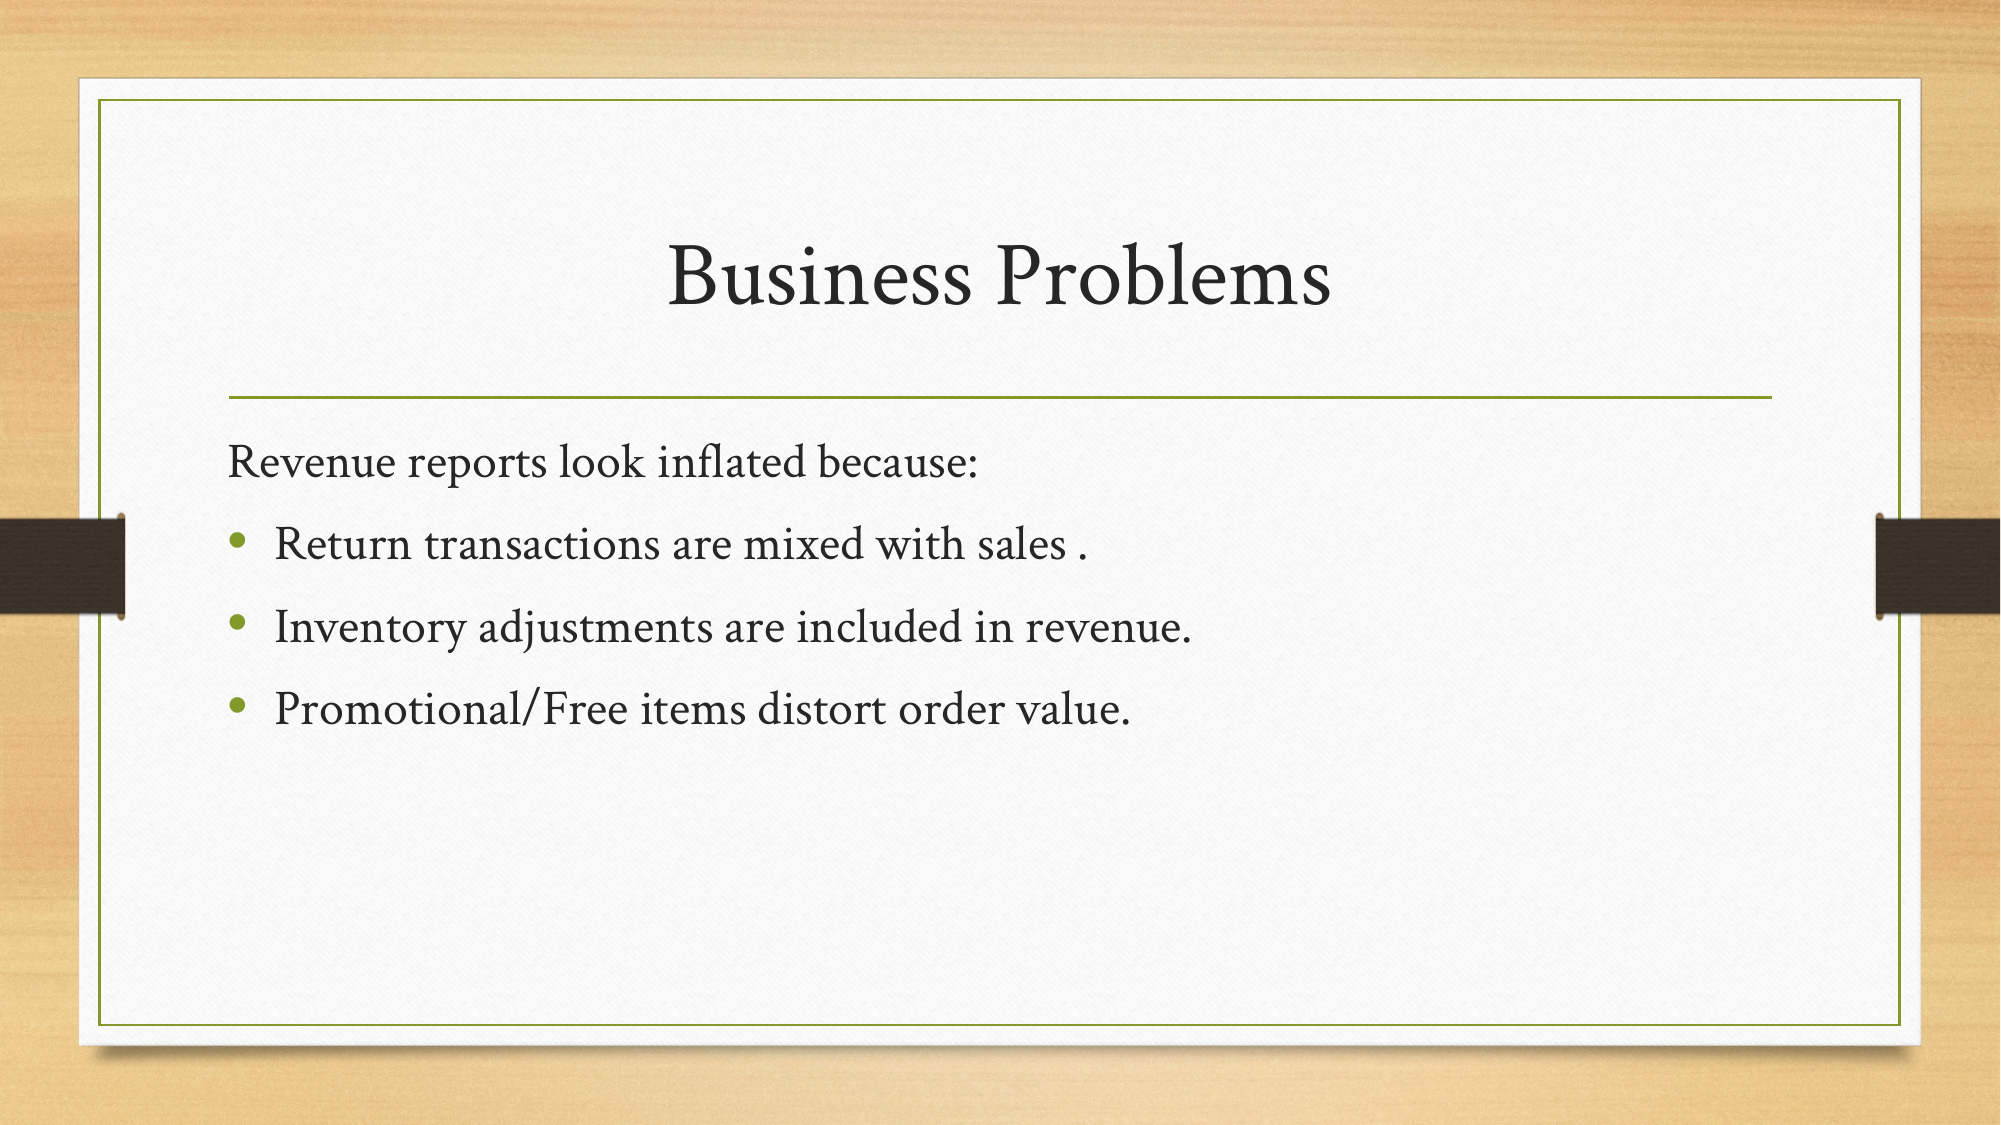

# Business Problems
Revenue reports look inflated because:
Return transactions are mixed with sales .
Inventory adjustments are included in revenue.
Promotional/Free items distort order value.